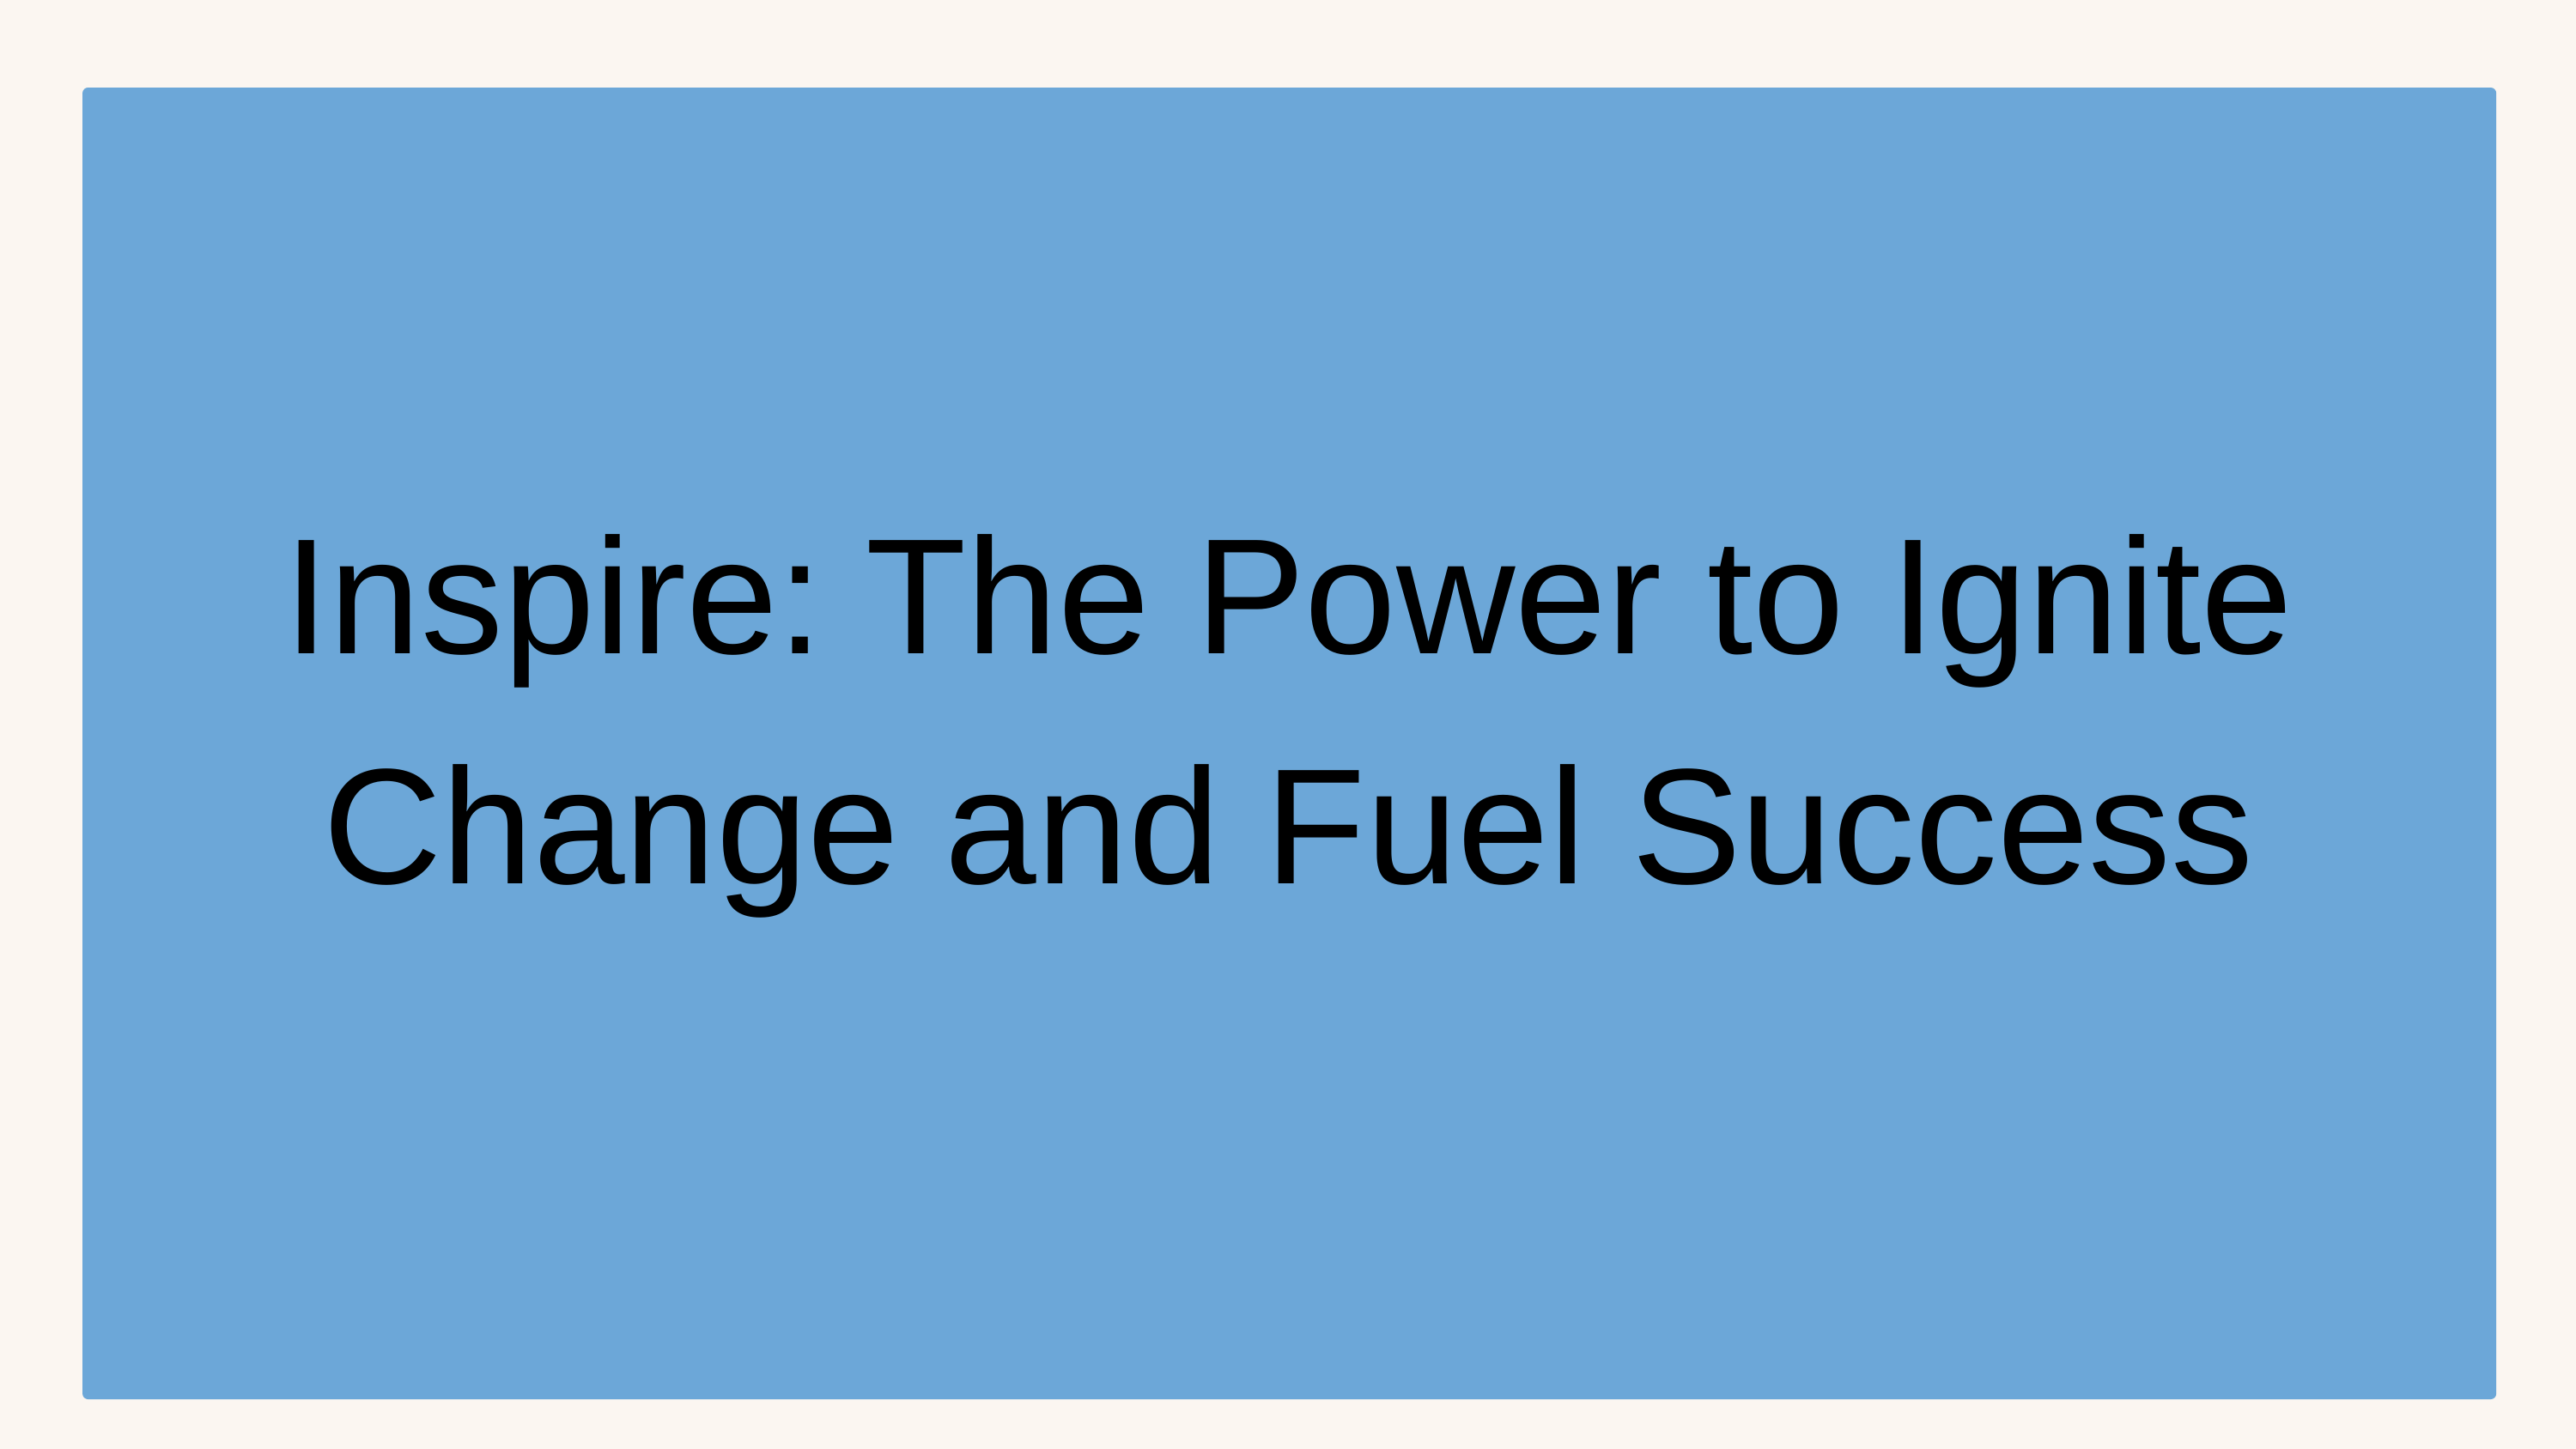

Inspire: The Power to Ignite Change and Fuel Success